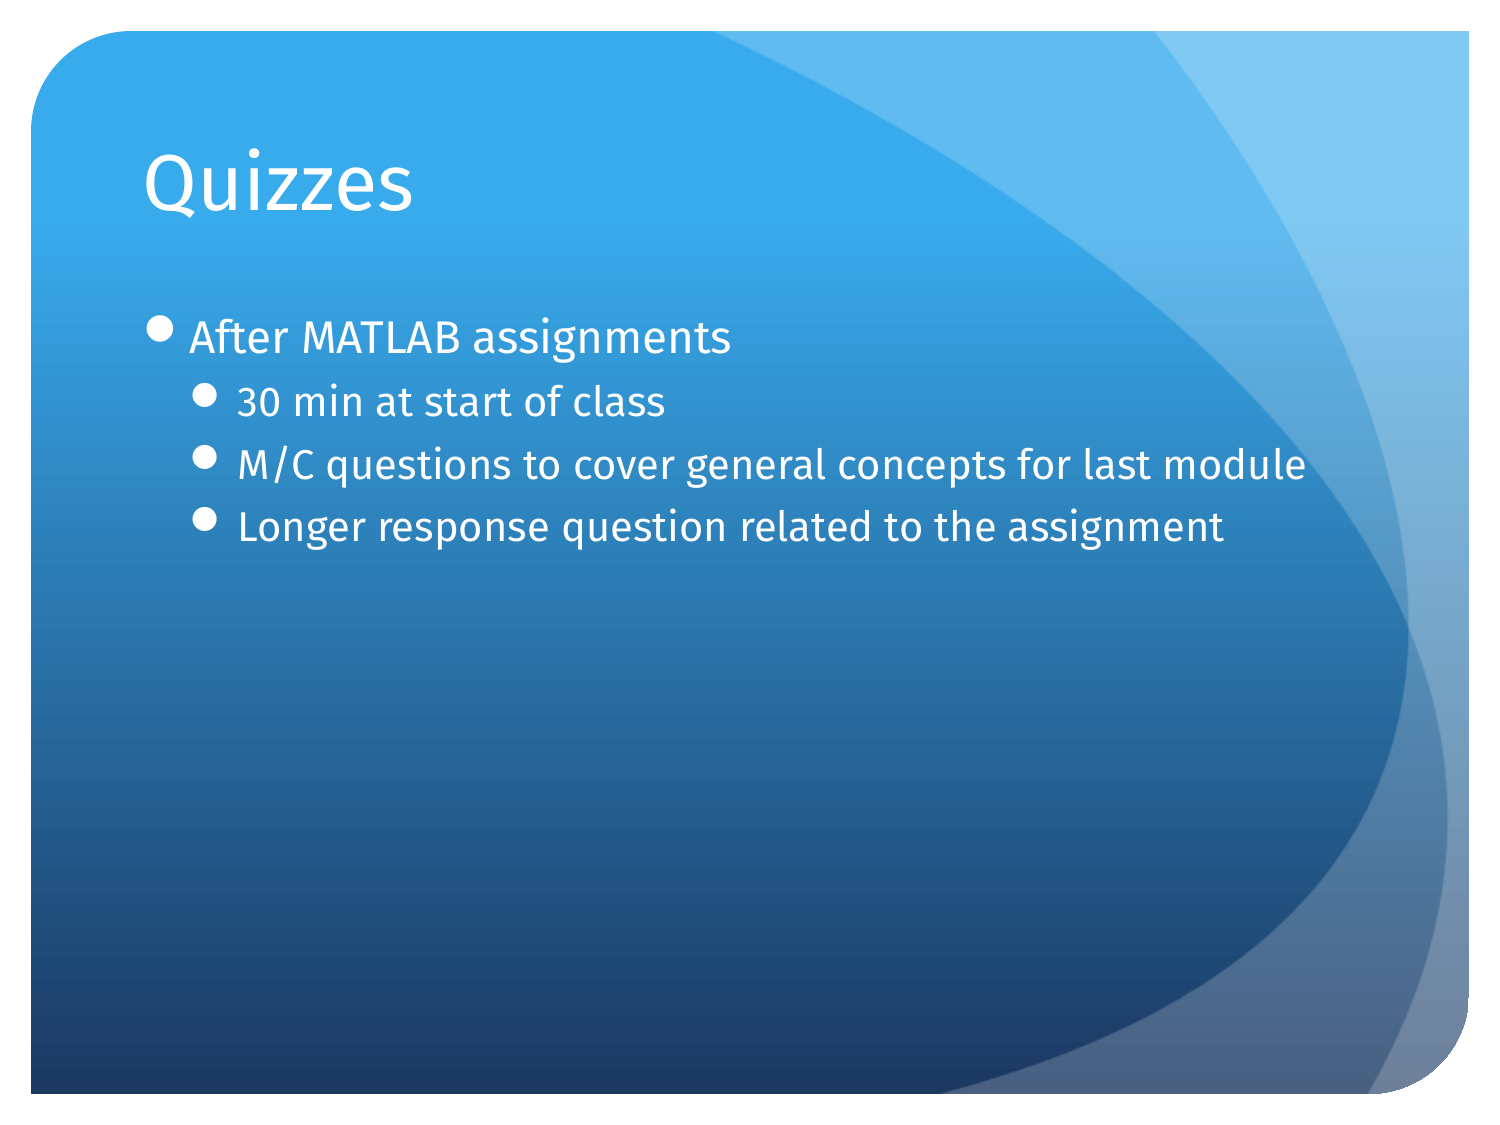

# Quizzes
After MATLAB assignments
30 min at start of class
M/C questions to cover general concepts for last module
Longer response question related to the assignment